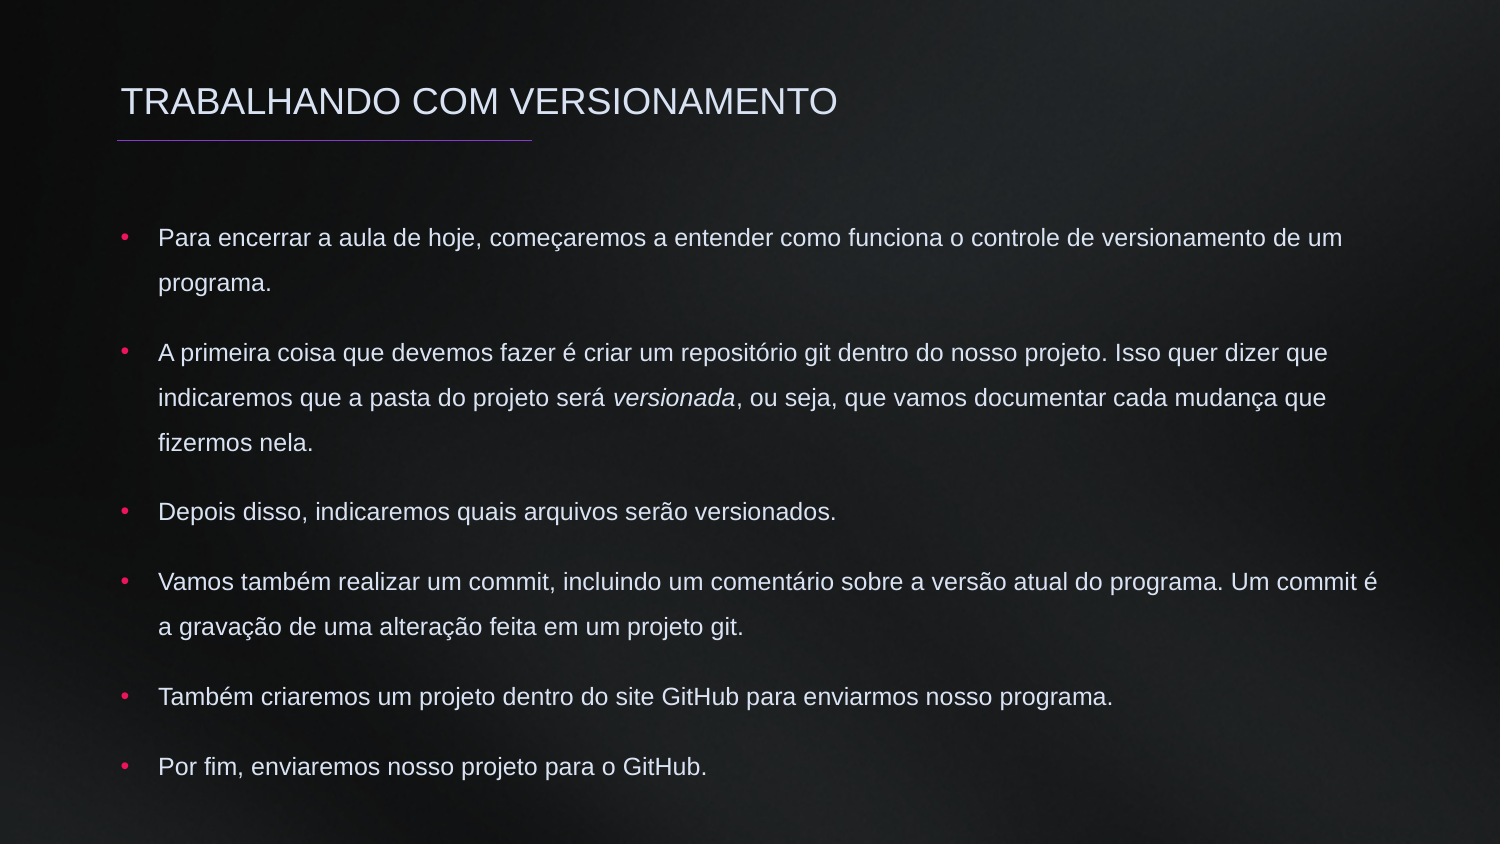

TRABALHANDO COM VERSIONAMENTO
Para encerrar a aula de hoje, começaremos a entender como funciona o controle de versionamento de um programa.
A primeira coisa que devemos fazer é criar um repositório git dentro do nosso projeto. Isso quer dizer que indicaremos que a pasta do projeto será versionada, ou seja, que vamos documentar cada mudança que fizermos nela.
Depois disso, indicaremos quais arquivos serão versionados.
Vamos também realizar um commit, incluindo um comentário sobre a versão atual do programa. Um commit é a gravação de uma alteração feita em um projeto git.
Também criaremos um projeto dentro do site GitHub para enviarmos nosso programa.
Por fim, enviaremos nosso projeto para o GitHub.